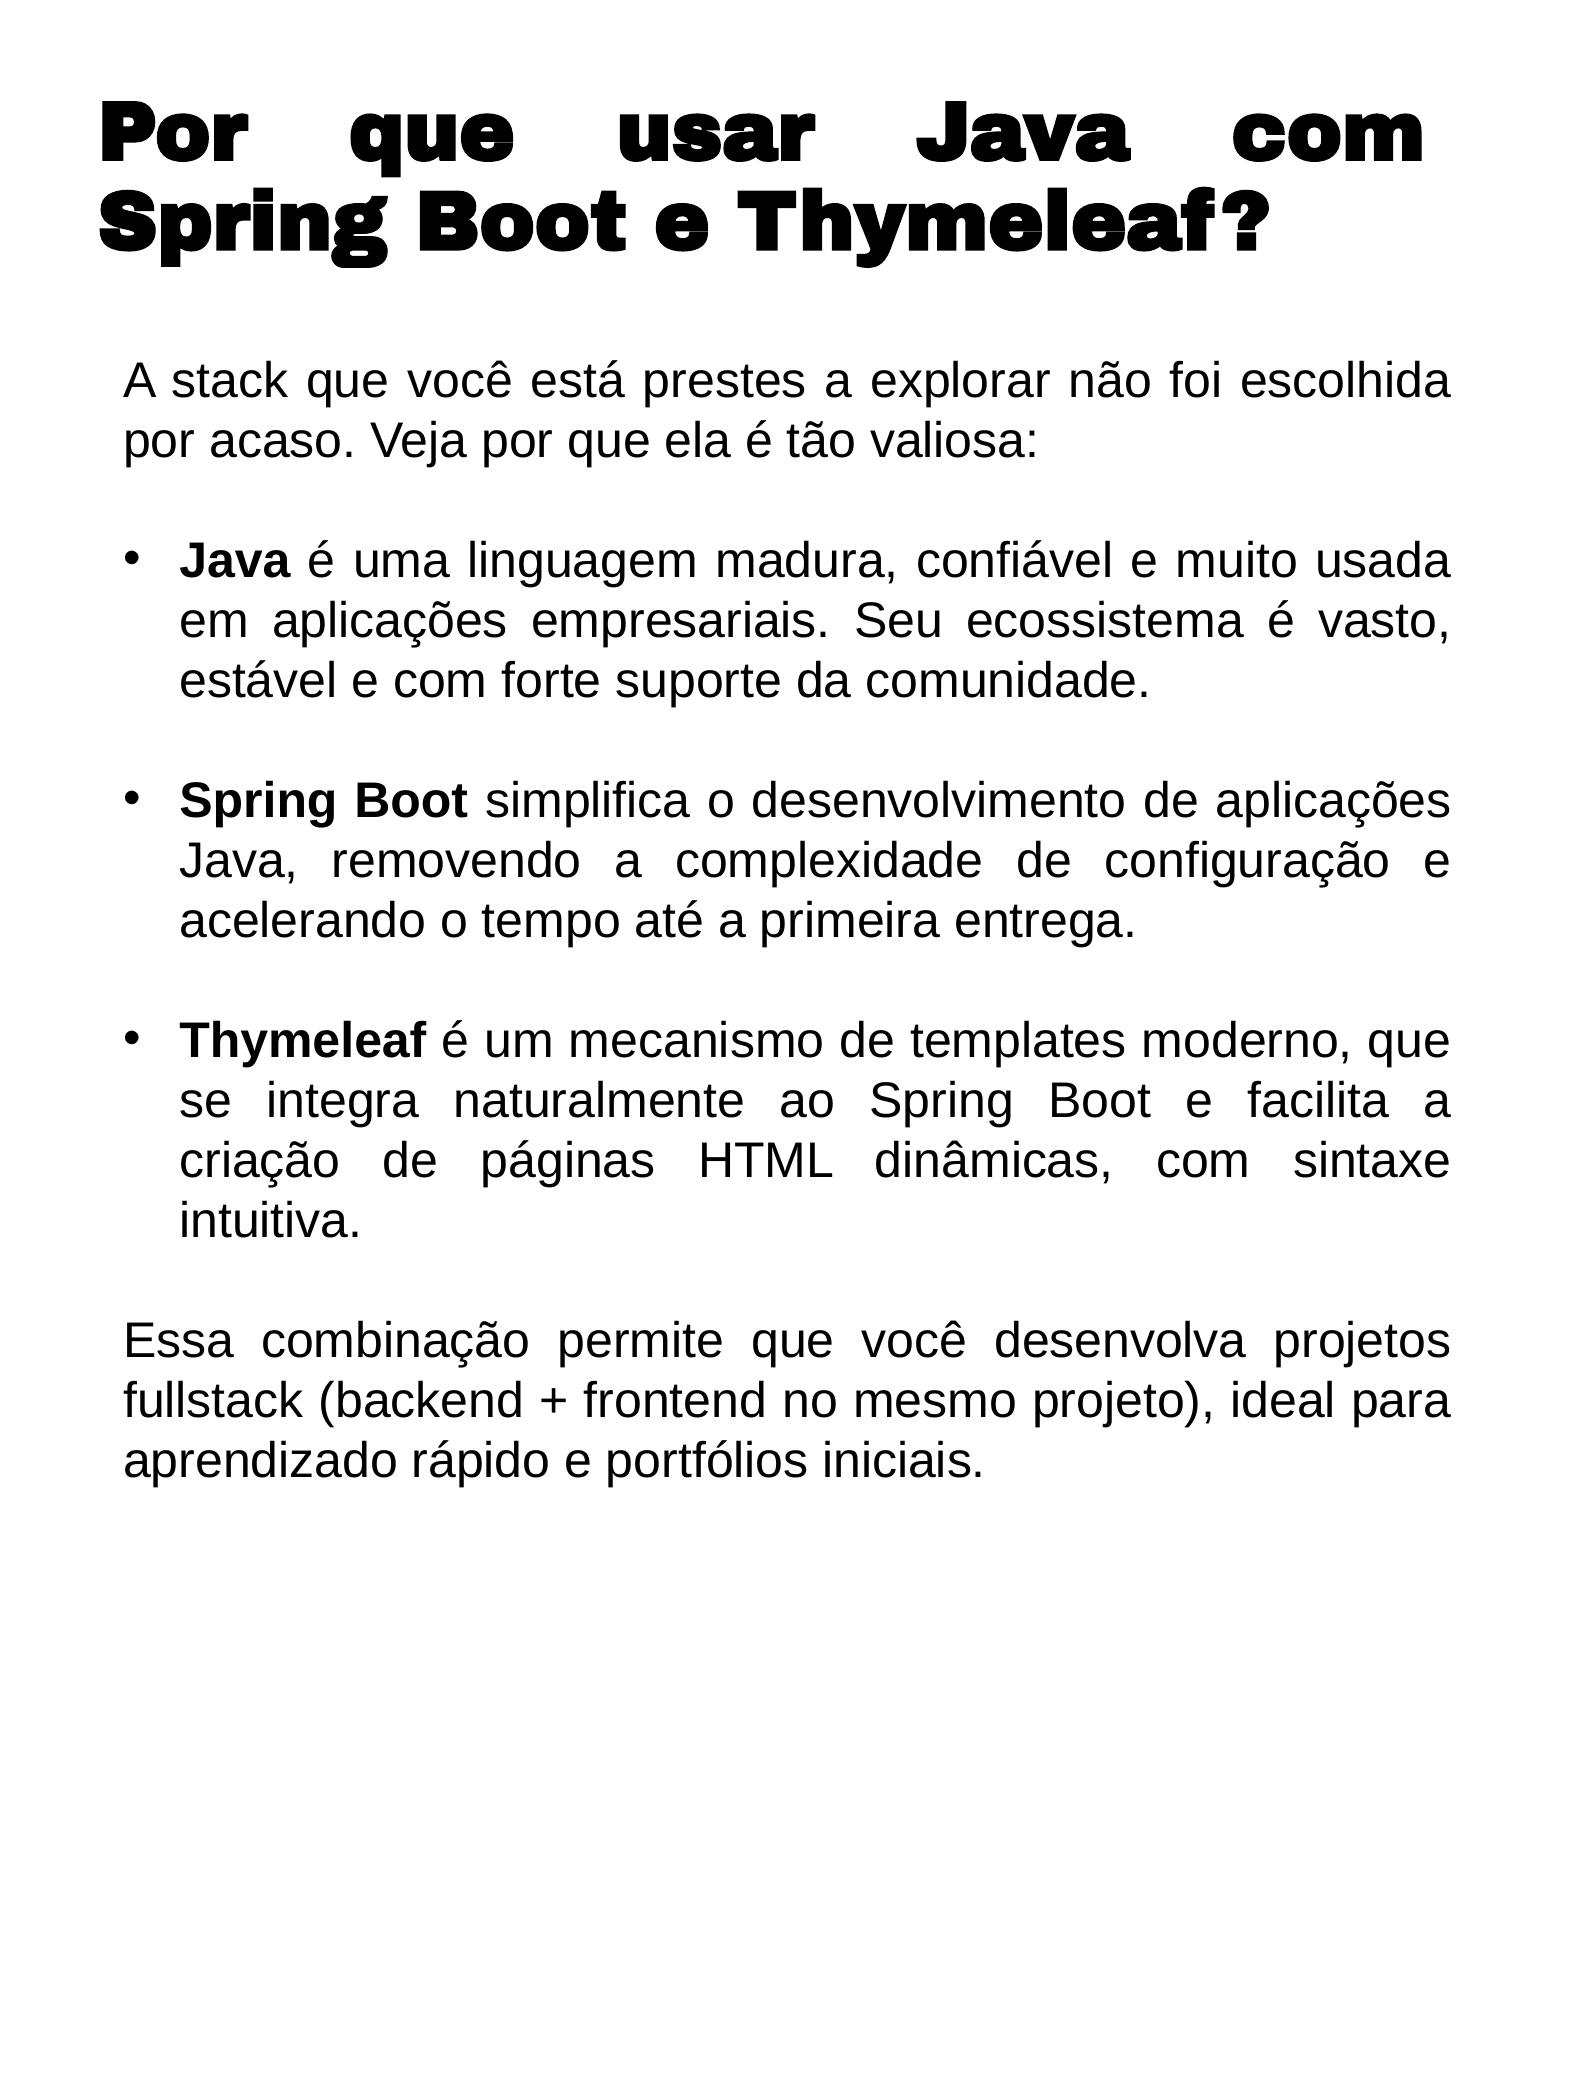

# Por que usar Java com Spring Boot e Thymeleaf?
A stack que você está prestes a explorar não foi escolhida por acaso. Veja por que ela é tão valiosa:

Java é uma linguagem madura, confiável e muito usada em aplicações empresariais. Seu ecossistema é vasto, estável e com forte suporte da comunidade.

Spring Boot simplifica o desenvolvimento de aplicações Java, removendo a complexidade de configuração e acelerando o tempo até a primeira entrega.

Thymeleaf é um mecanismo de templates moderno, que se integra naturalmente ao Spring Boot e facilita a criação de páginas HTML dinâmicas, com sintaxe intuitiva.

Essa combinação permite que você desenvolva projetos fullstack (backend + frontend no mesmo projeto), ideal para aprendizado rápido e portfólios iniciais.